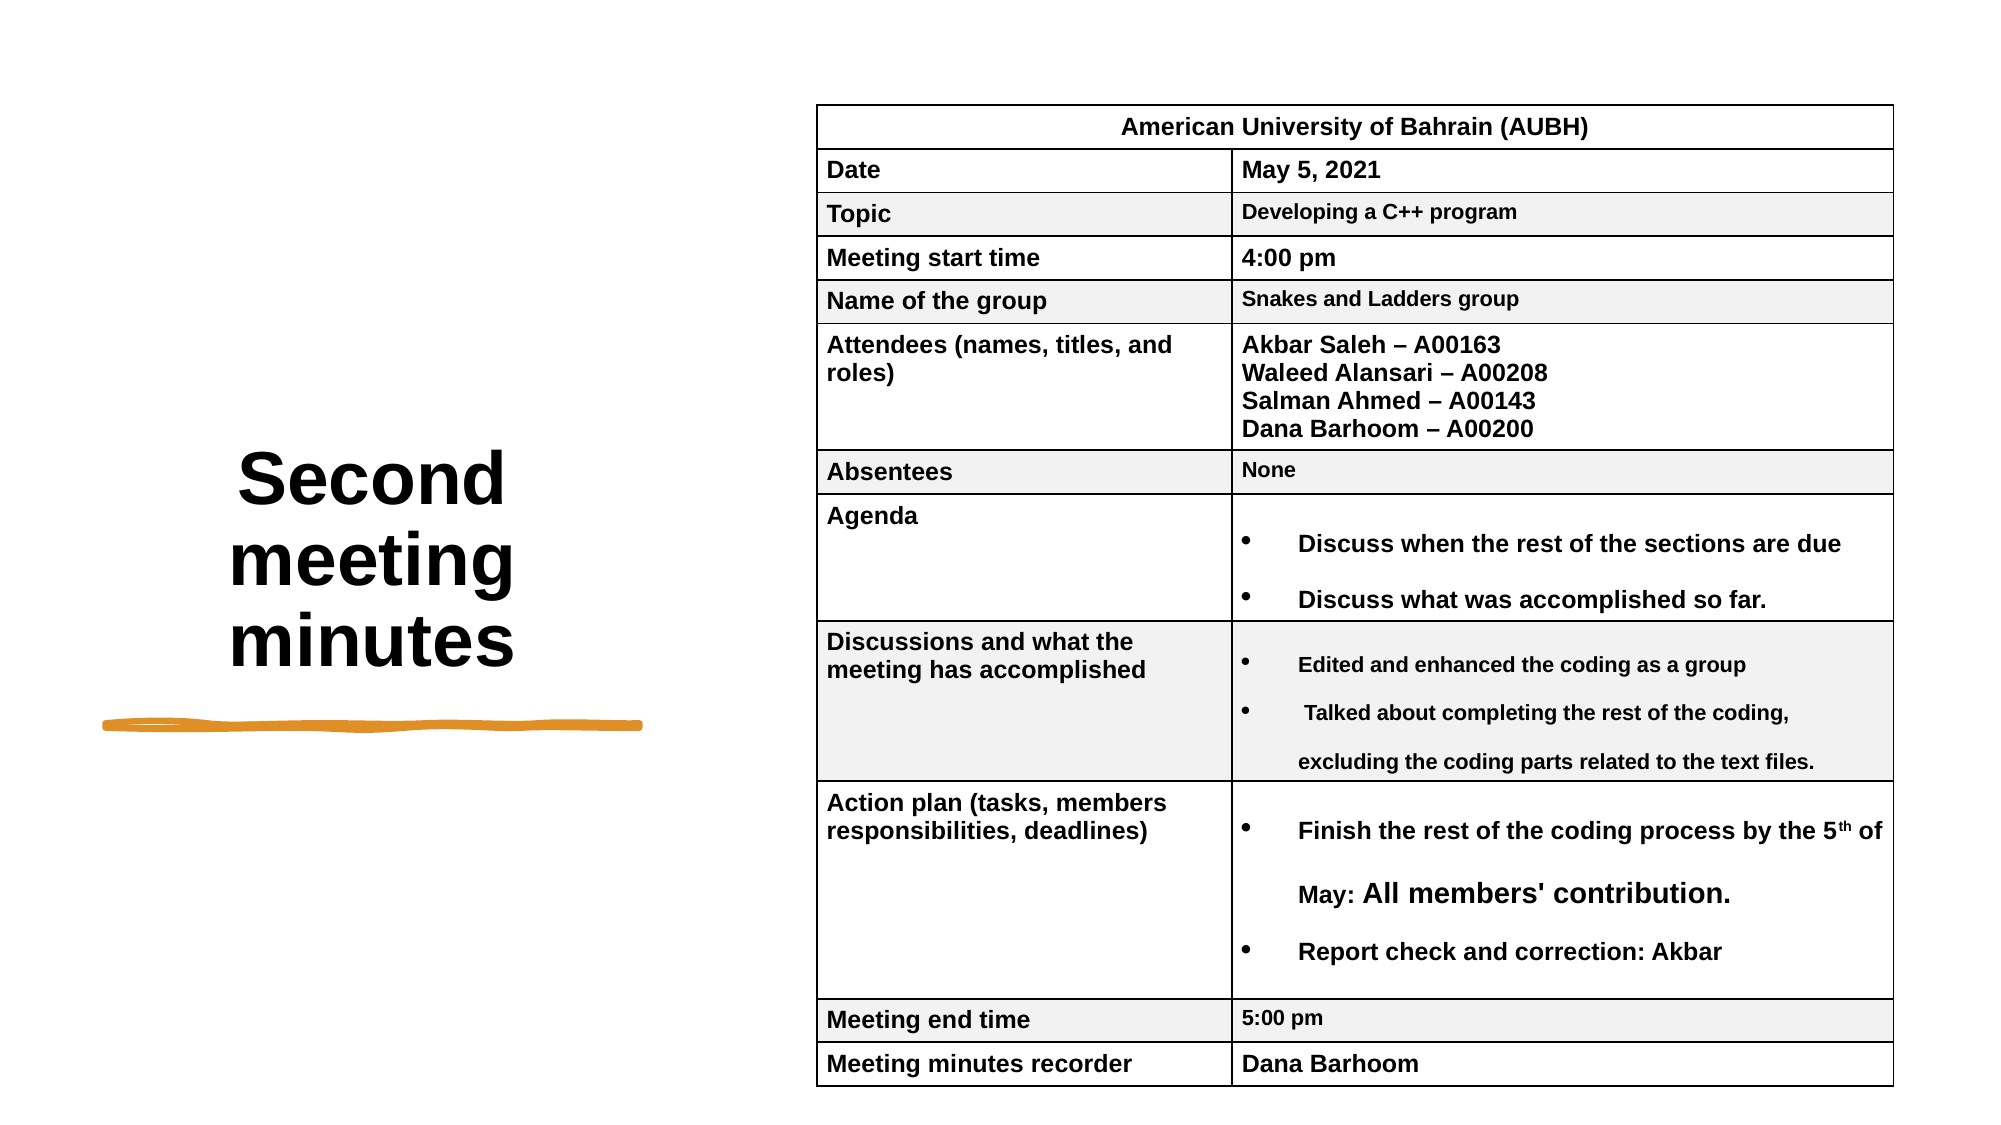

| American University of Bahrain (AUBH) |  |
| --- | --- |
| Date | May 5, 2021 |
| Topic | Developing a C++ program |
| Meeting start time | 4:00 pm |
| Name of the group | Snakes and Ladders group |
| Attendees (names, titles, and roles) | Akbar Saleh – A00163 Waleed Alansari – A00208 Salman Ahmed – A00143 Dana Barhoom – A00200 |
| Absentees | None |
| Agenda | Discuss when the rest of the sections are due Discuss what was accomplished so far. |
| Discussions and what the meeting has accomplished | Edited and enhanced the coding as a group  Talked about completing the rest of the coding, excluding the coding parts related to the text files. |
| Action plan (tasks, members responsibilities, deadlines) | Finish the rest of the coding process by the 5th of May: All members' contribution.  Report check and correction: Akbar |
| Meeting end time | 5:00 pm |
| Meeting minutes recorder | Dana Barhoom |
# Second meeting minutes